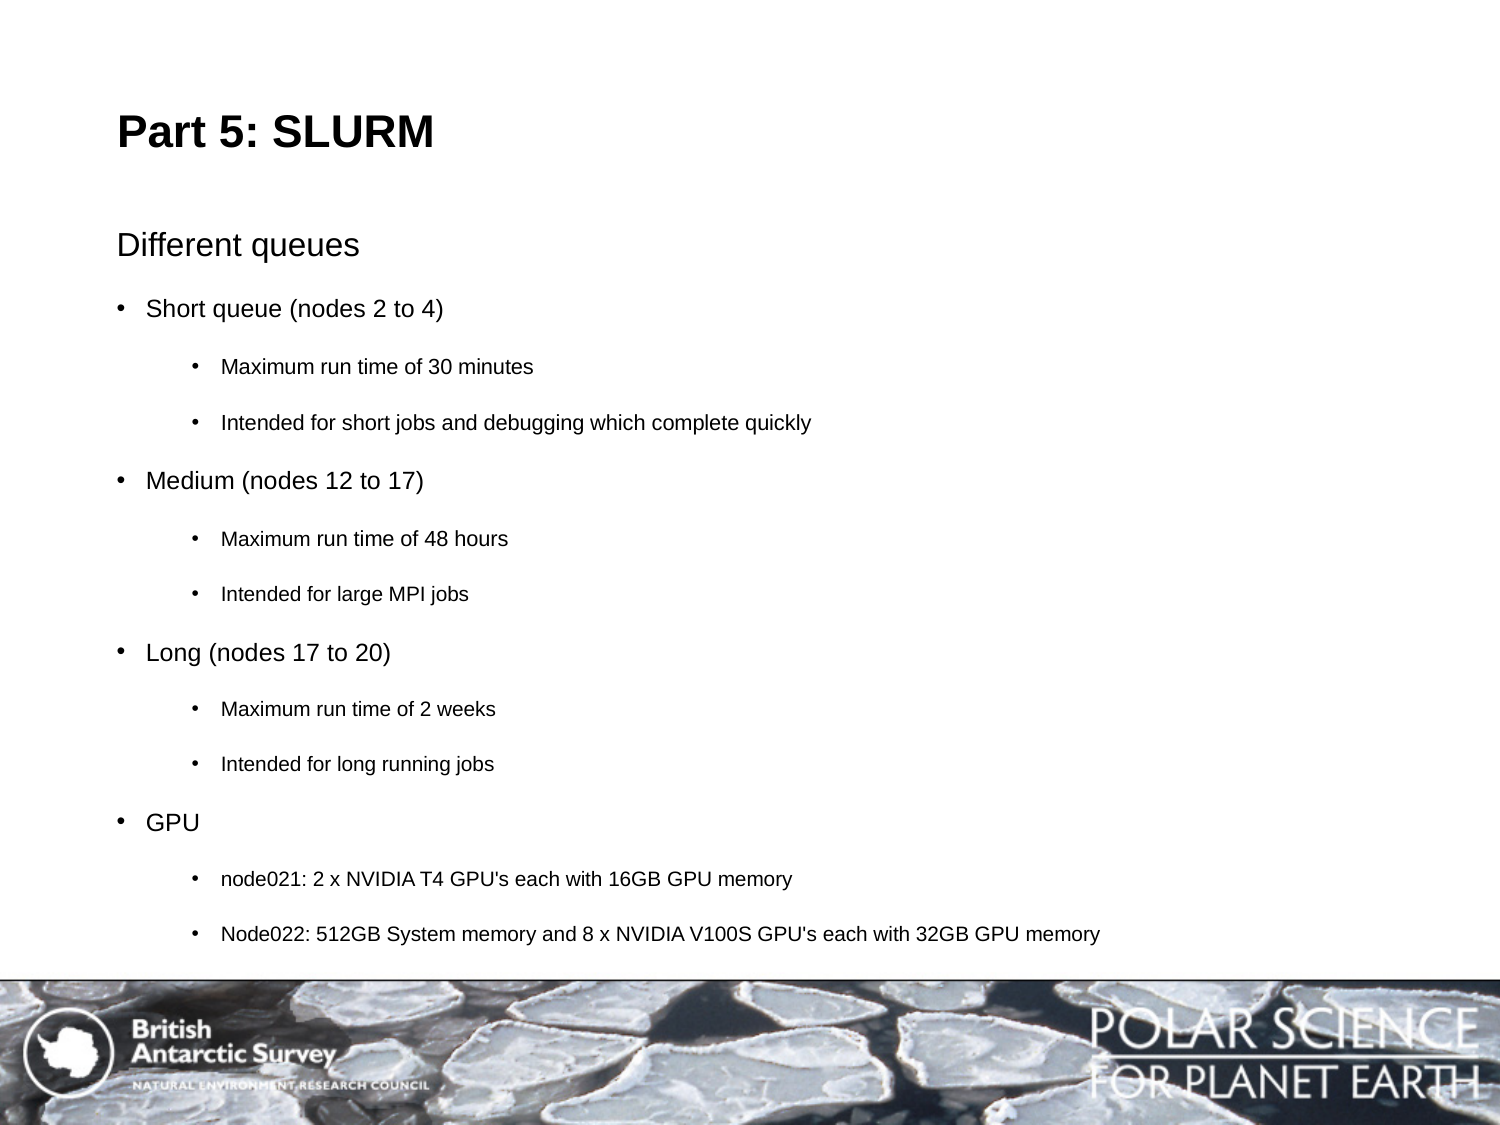

# Part 5: SLURM
Different queues
Short queue (nodes 2 to 4)
Maximum run time of 30 minutes
Intended for short jobs and debugging which complete quickly
Medium (nodes 12 to 17)
Maximum run time of 48 hours
Intended for large MPI jobs
Long (nodes 17 to 20)
Maximum run time of 2 weeks
Intended for long running jobs
GPU
node021: 2 x NVIDIA T4 GPU's each with 16GB GPU memory
Node022: 512GB System memory and 8 x NVIDIA V100S GPU's each with 32GB GPU memory